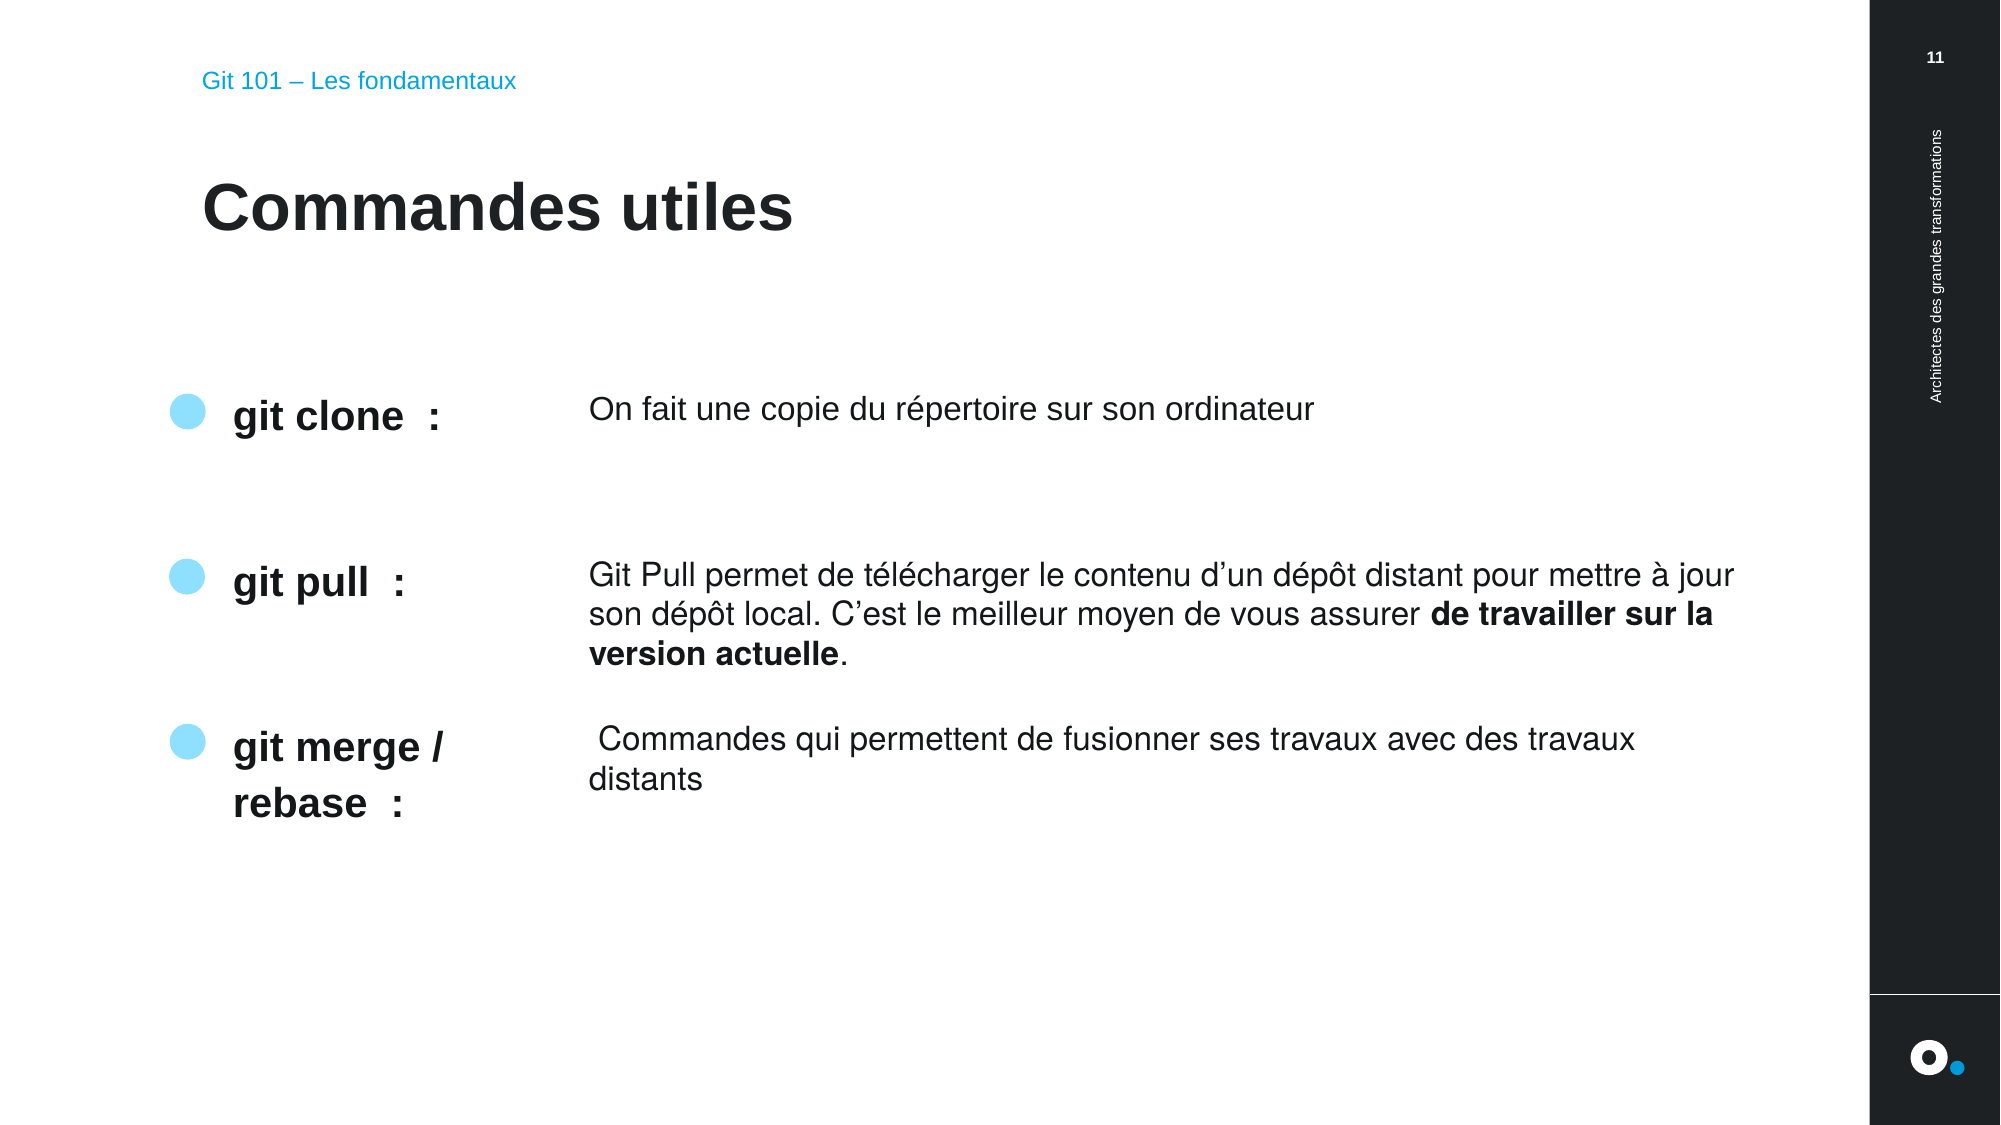

11
Git 101 – Les fondamentaux
# Commandes utiles
On fait une copie du répertoire sur son ordinateur

git clone  :

Architectes des grandes transformations
Git Pull permet de télécharger le contenu d’un dépôt distant pour mettre à jour son dépôt local. C’est le meilleur moyen de vous assurer de travailler sur la version actuelle.

git pull  :

 Commandes qui permettent de fusionner ses travaux avec des travaux distants

git merge / rebase  :